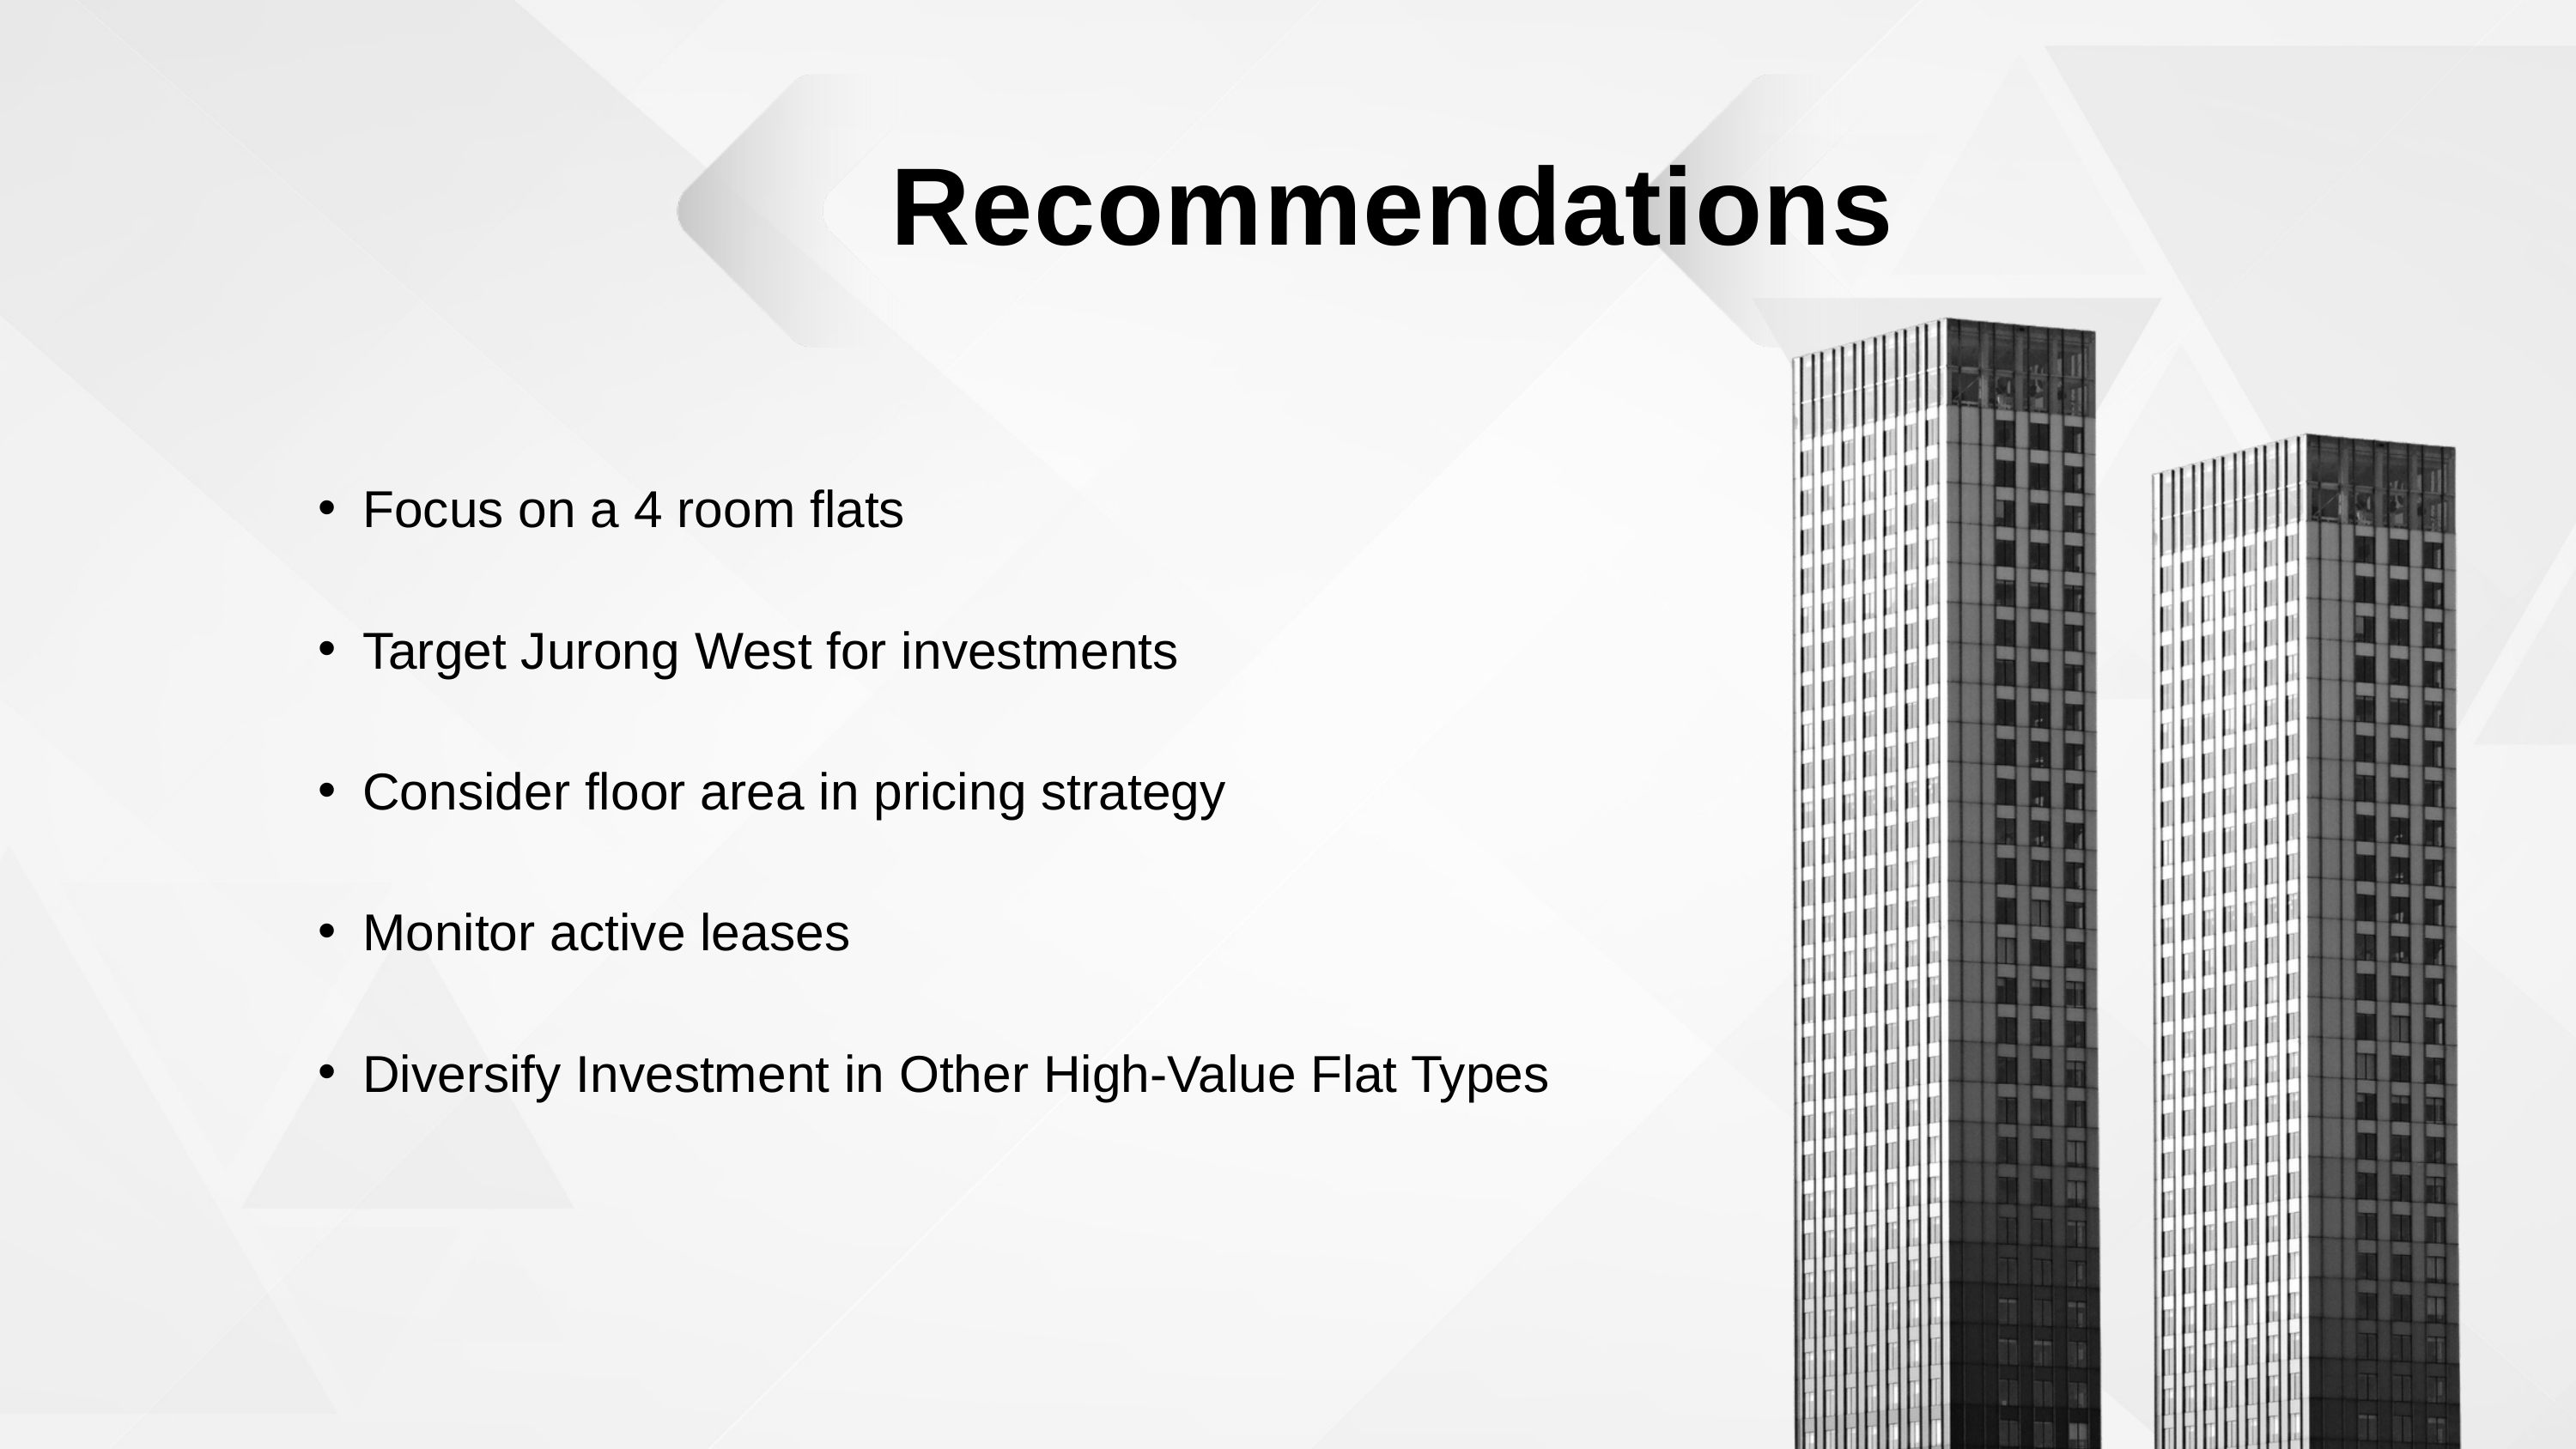

Recommendations

Focus on a 4 room flats

Target Jurong West for investments

Consider floor area in pricing strategy

Monitor active leases

Diversify Investment in Other High-Value Flat Types